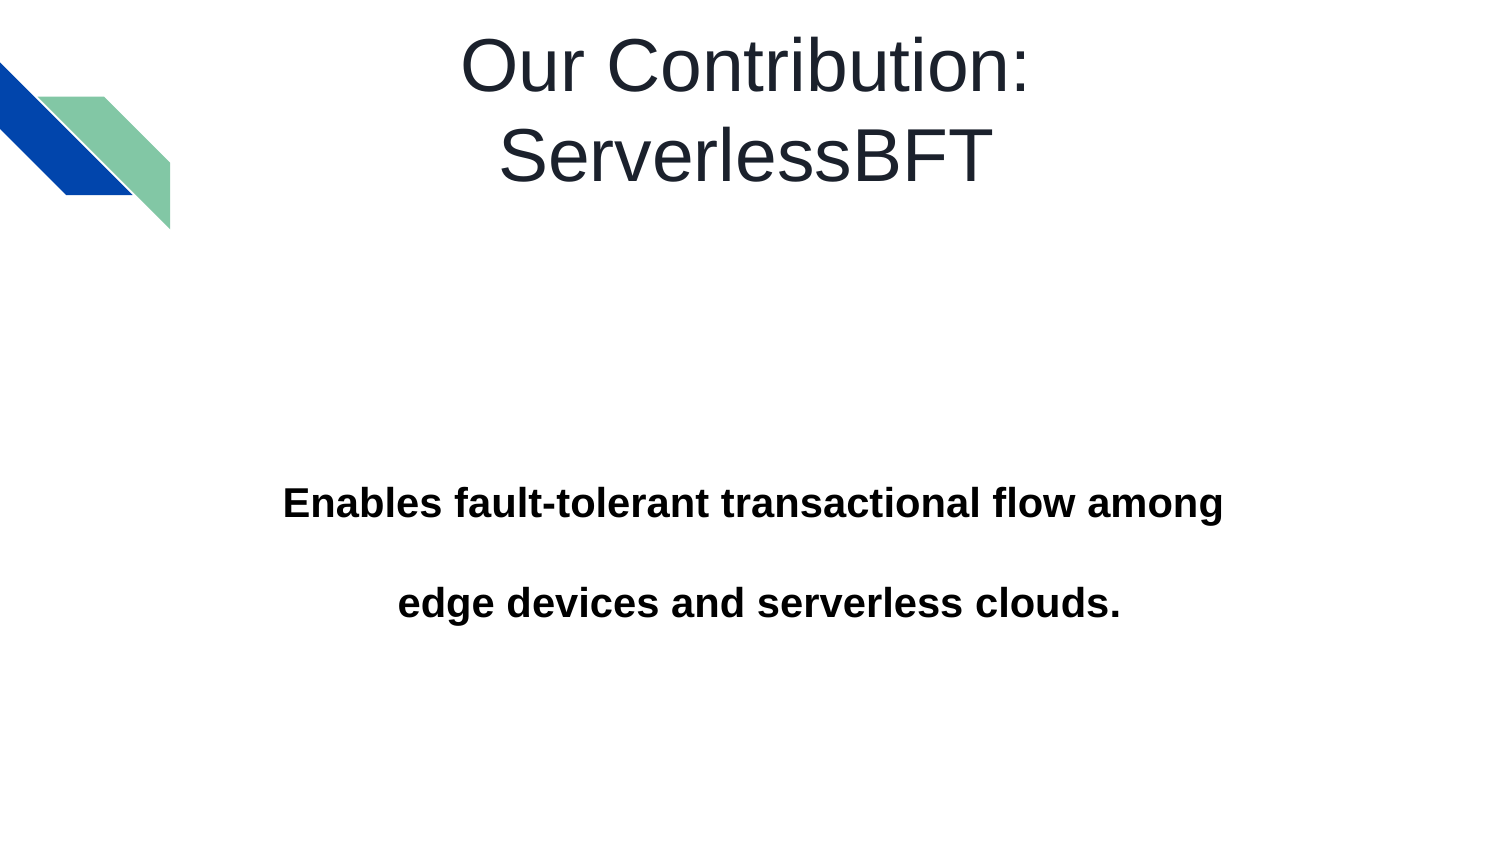

# Our Contribution: ServerlessBFT
Enables fault-tolerant transactional flow among
edge devices and serverless clouds.